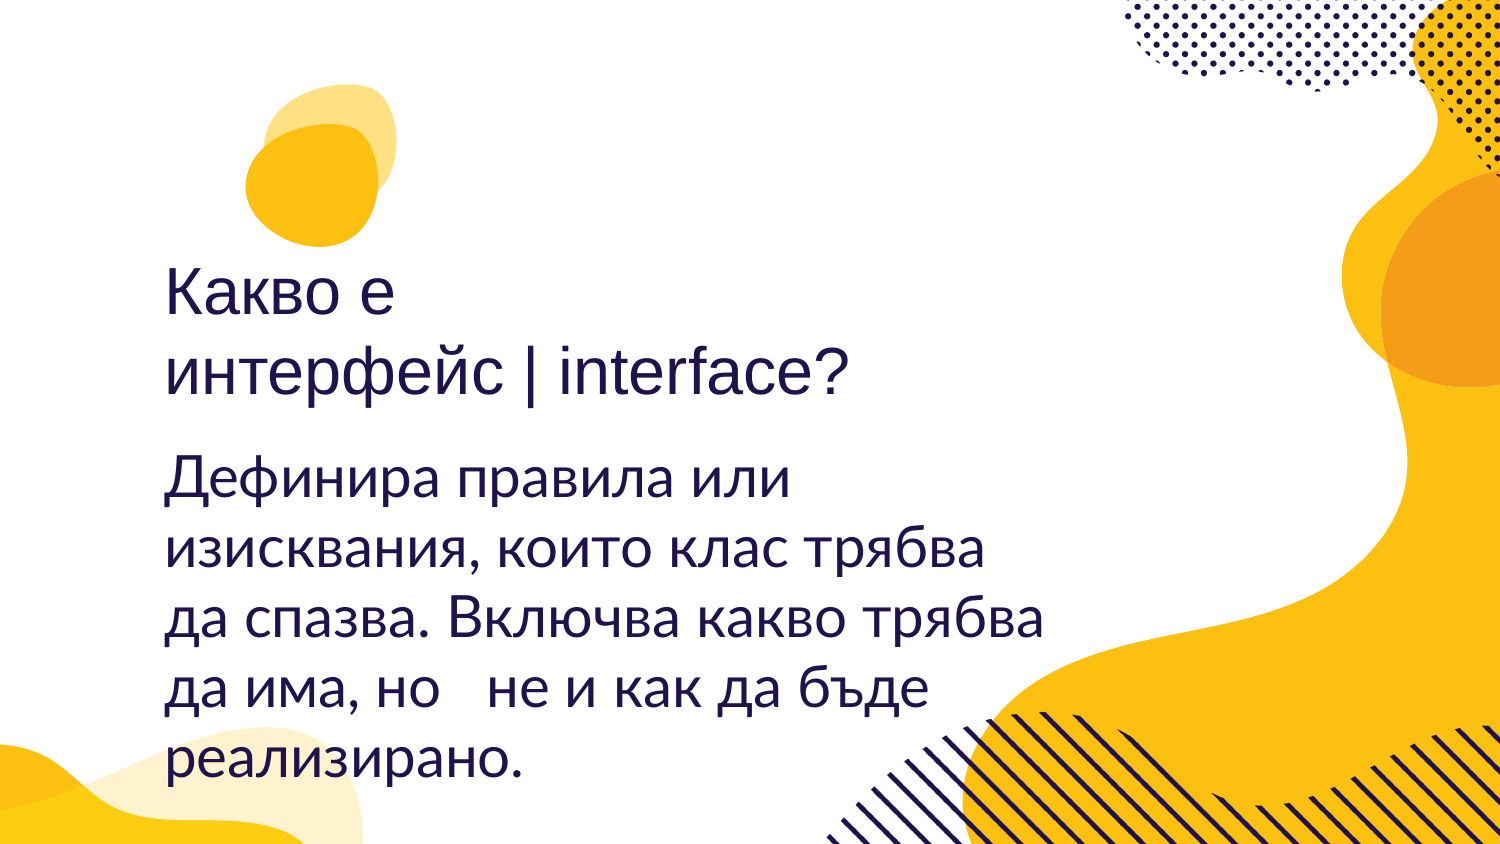

# Какво е интерфейс | interface?
Дефинира правила или изисквания, които клас трябва да спазва. Включва какво трябва да има, но   не и как да бъде реализирано.